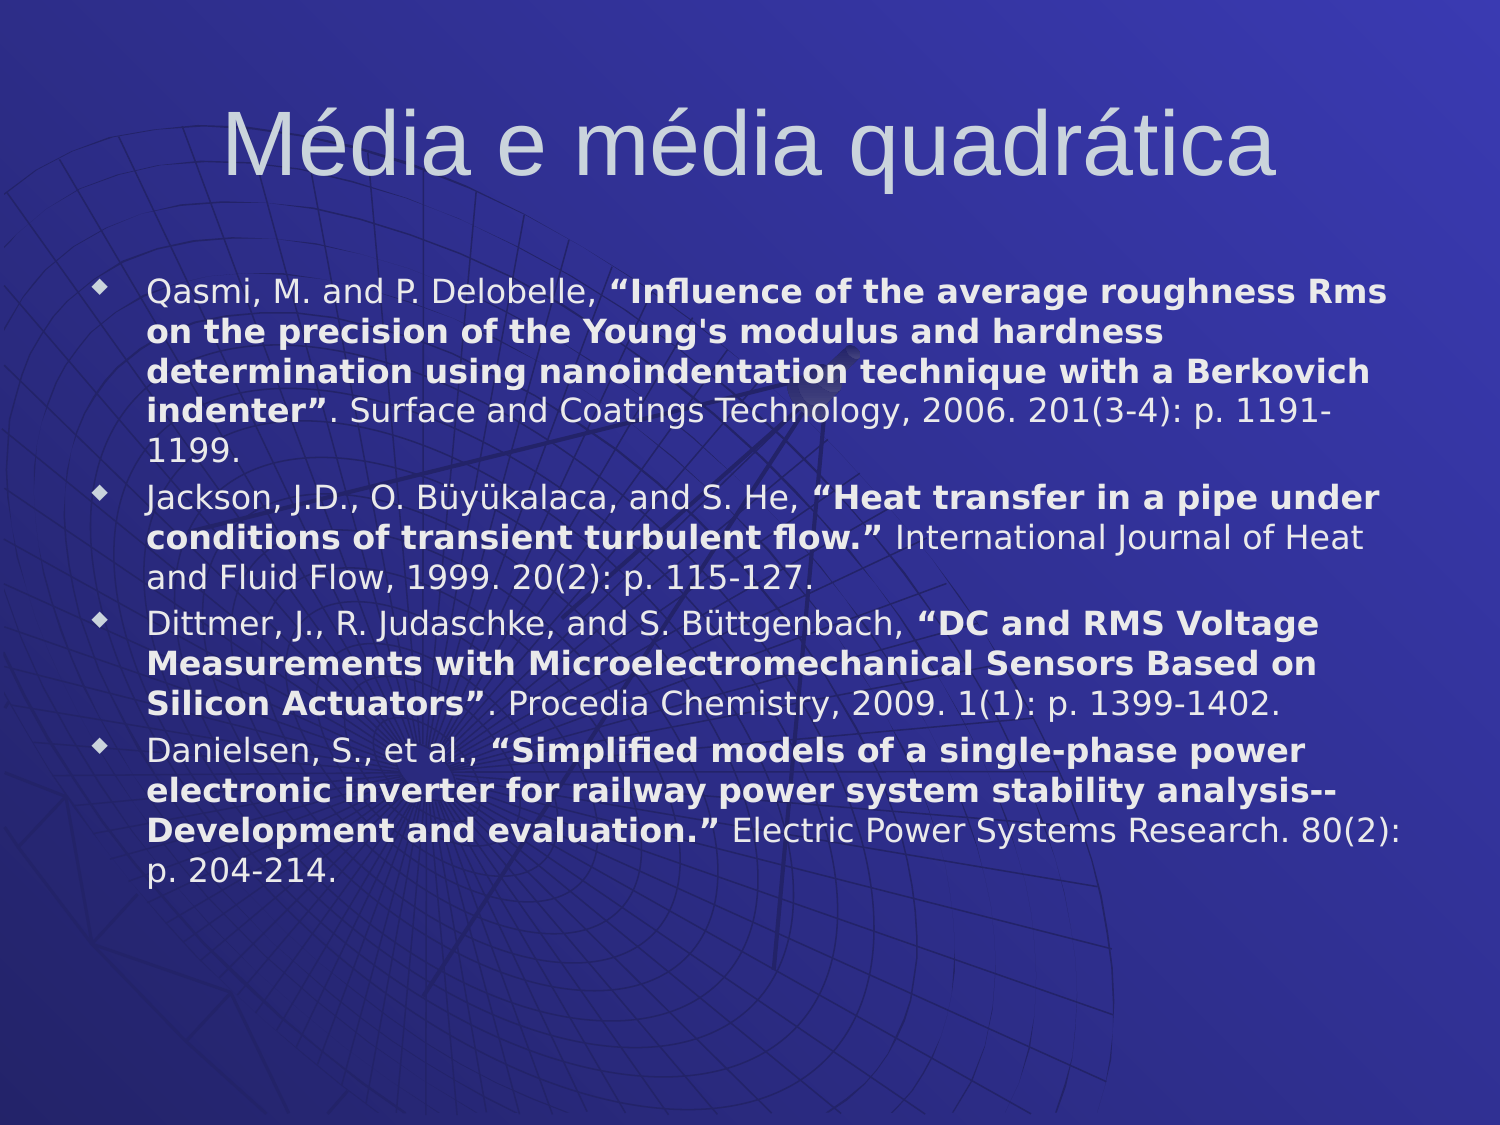

# Média e média quadrática
Qasmi, M. and P. Delobelle, “Influence of the average roughness Rms on the precision of the Young's modulus and hardness determination using nanoindentation technique with a Berkovich indenter”. Surface and Coatings Technology, 2006. 201(3-4): p. 1191-1199.
Jackson, J.D., O. Büyükalaca, and S. He, “Heat transfer in a pipe under conditions of transient turbulent flow.” International Journal of Heat and Fluid Flow, 1999. 20(2): p. 115-127.
Dittmer, J., R. Judaschke, and S. Büttgenbach, “DC and RMS Voltage Measurements with Microelectromechanical Sensors Based on Silicon Actuators”. Procedia Chemistry, 2009. 1(1): p. 1399-1402.
Danielsen, S., et al., “Simplified models of a single-phase power electronic inverter for railway power system stability analysis--Development and evaluation.” Electric Power Systems Research. 80(2): p. 204-214.